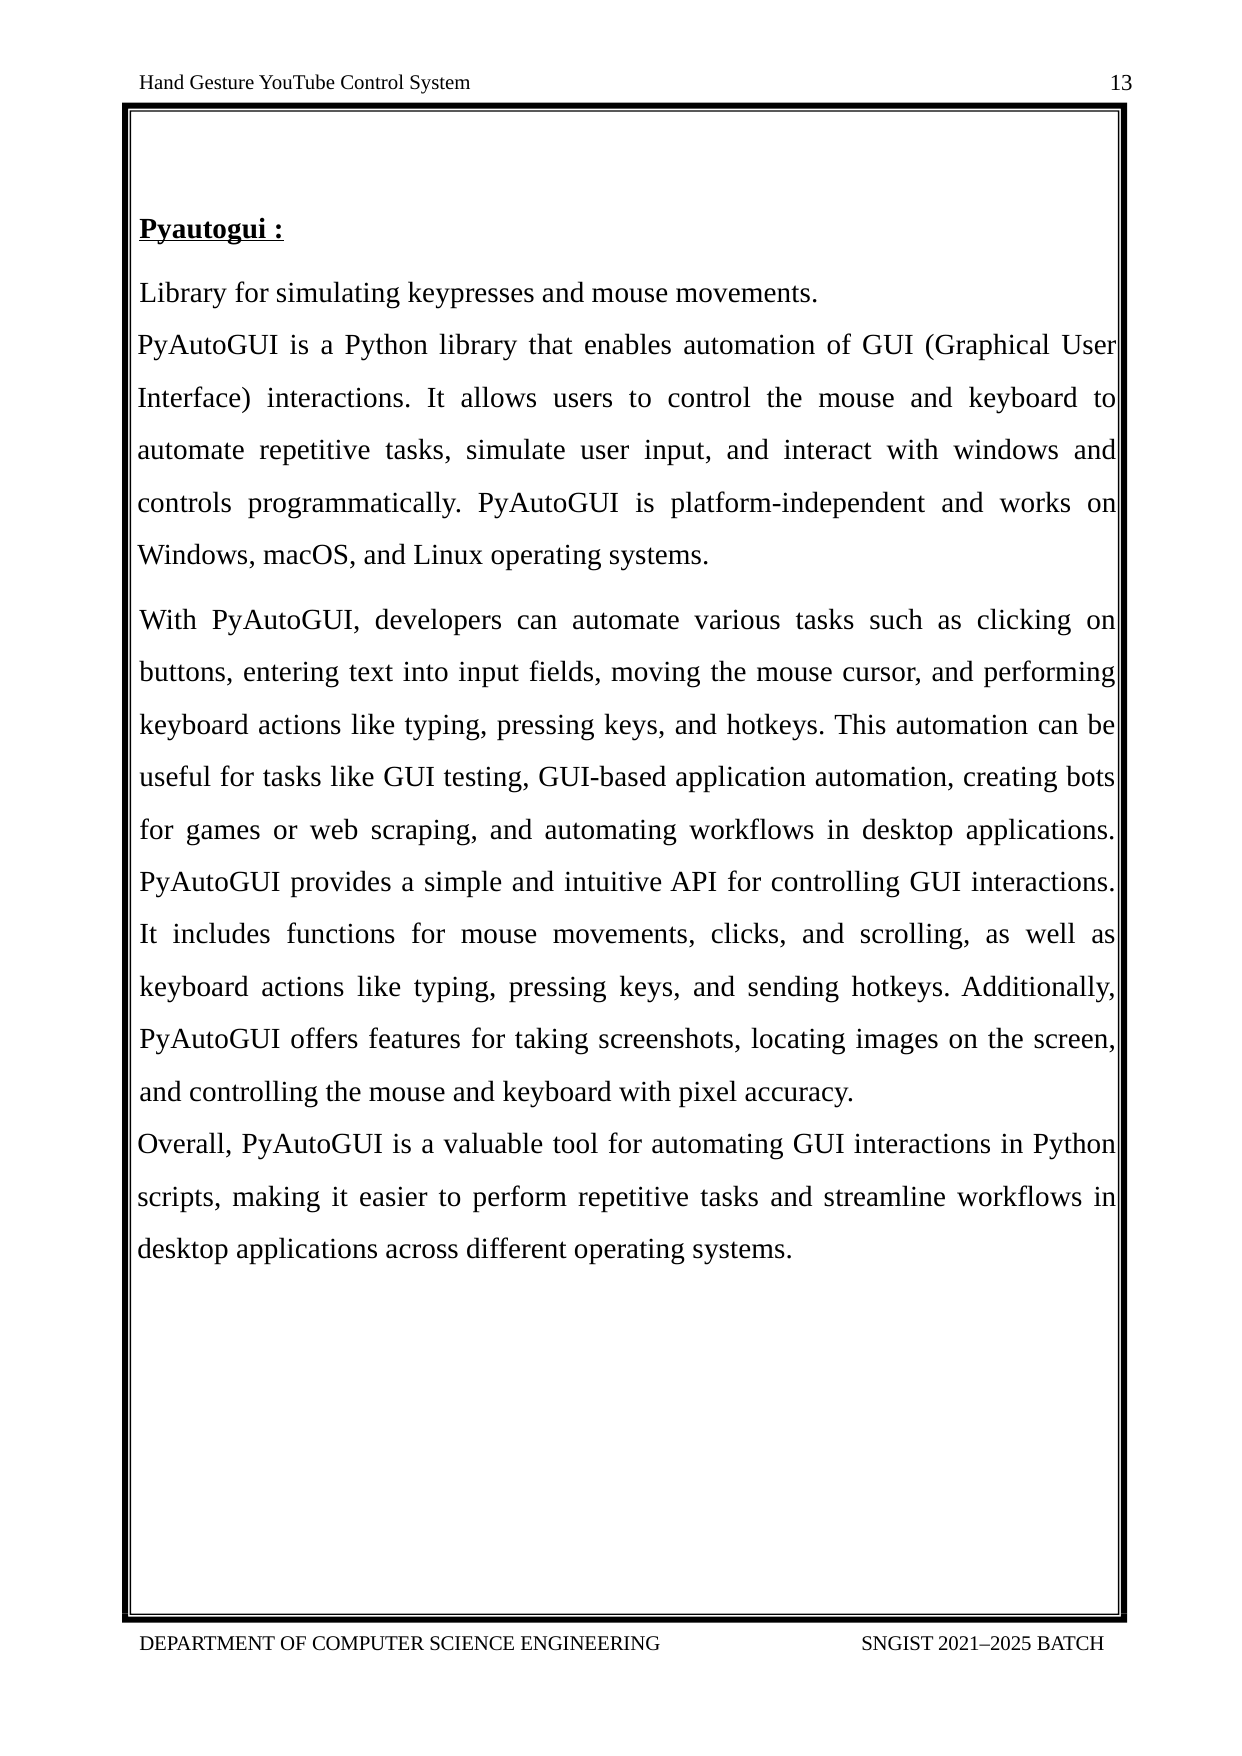

13
Hand Gesture YouTube Control System

Pyautogui :
Library for simulating keypresses and mouse movements.
PyAutoGUI is a Python library that enables automation of GUI (Graphical User Interface) interactions. It allows users to control the mouse and keyboard to automate repetitive tasks, simulate user input, and interact with windows and controls programmatically. PyAutoGUI is platform-independent and works on Windows, macOS, and Linux operating systems.
With PyAutoGUI, developers can automate various tasks such as clicking on buttons, entering text into input fields, moving the mouse cursor, and performing keyboard actions like typing, pressing keys, and hotkeys. This automation can be useful for tasks like GUI testing, GUI-based application automation, creating bots for games or web scraping, and automating workflows in desktop applications. PyAutoGUI provides a simple and intuitive API for controlling GUI interactions. It includes functions for mouse movements, clicks, and scrolling, as well as keyboard actions like typing, pressing keys, and sending hotkeys. Additionally, PyAutoGUI offers features for taking screenshots, locating images on the screen, and controlling the mouse and keyboard with pixel accuracy.
Overall, PyAutoGUI is a valuable tool for automating GUI interactions in Python scripts, making it easier to perform repetitive tasks and streamline workflows in desktop applications across different operating systems.

DEPARTMENT OF COMPUTER SCIENCE ENGINEERING
SNGIST 2021–2025 BATCH